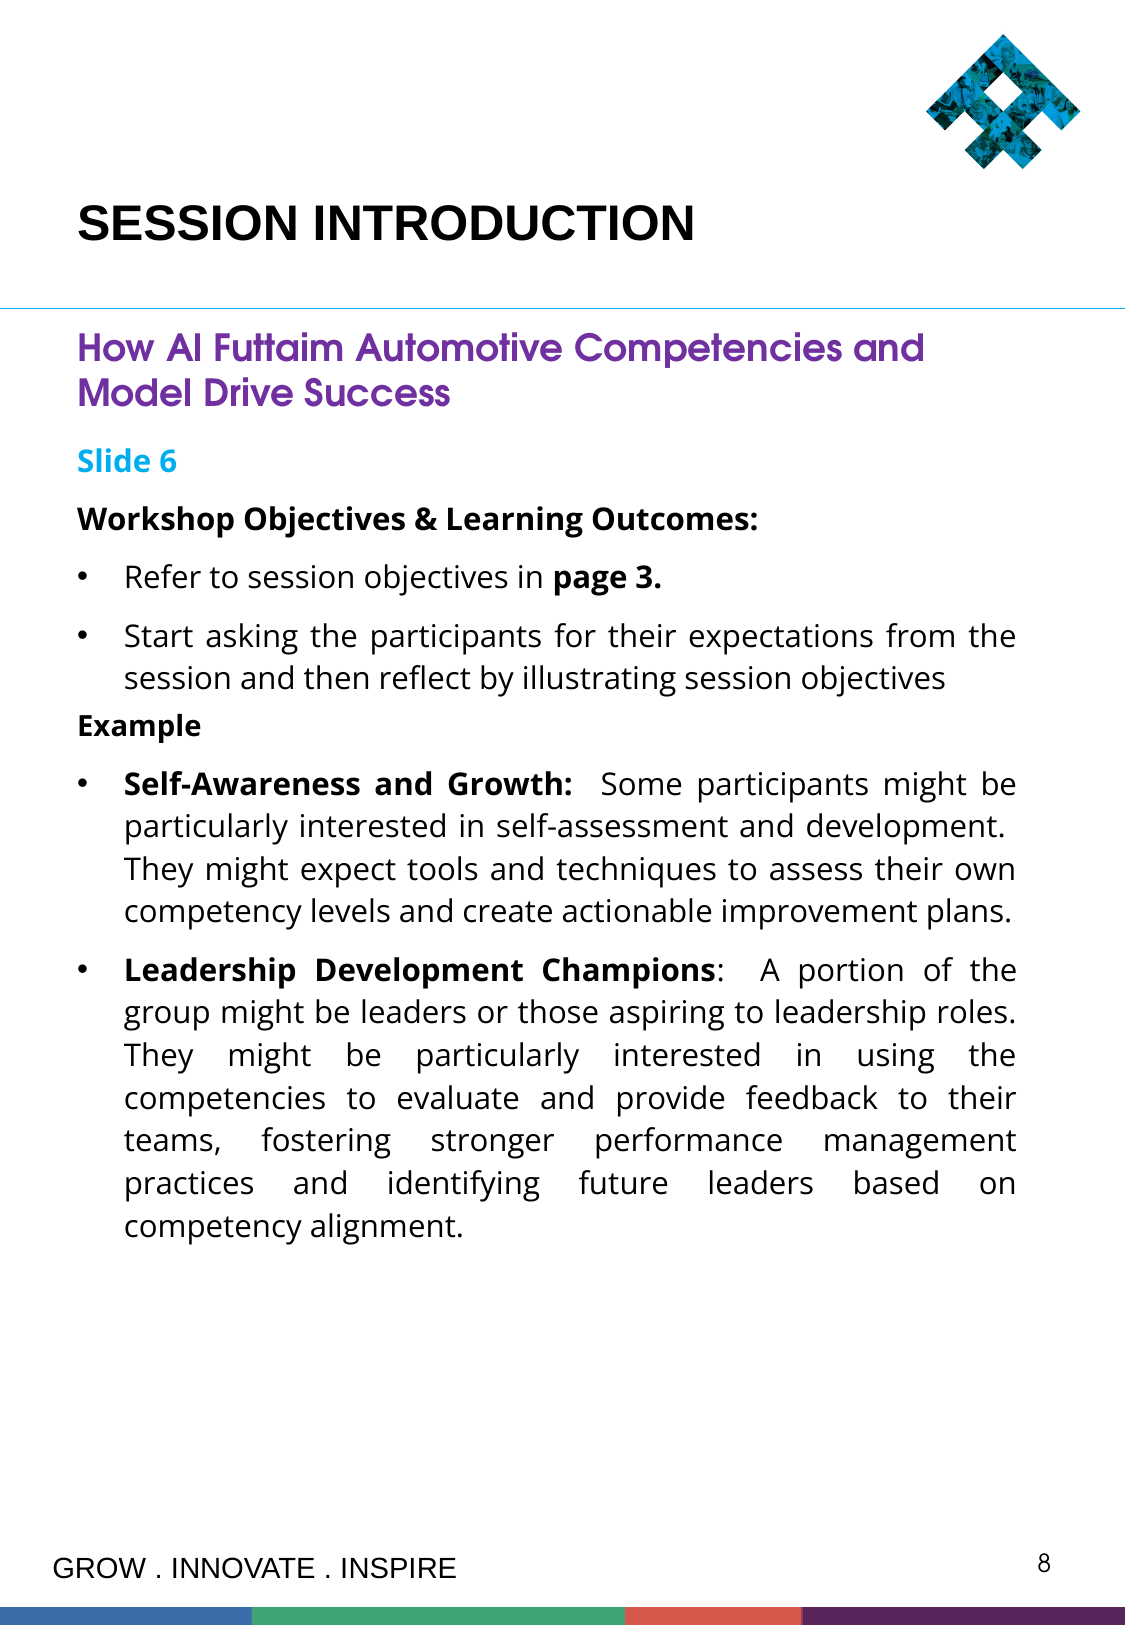

# SESSION INTRODUCTION
How Al Futtaim Automotive Competencies and Model Drive Success
Slide 6
Workshop Objectives & Learning Outcomes:
Refer to session objectives in page 3.
Start asking the participants for their expectations from the session and then reflect by illustrating session objectives
Example
Self-Awareness and Growth:  Some participants might be particularly interested in self-assessment and development.  They might expect tools and techniques to assess their own competency levels and create actionable improvement plans.
Leadership Development Champions:  A portion of the group might be leaders or those aspiring to leadership roles. They might be particularly interested in using the competencies to evaluate and provide feedback to their teams, fostering stronger performance management practices and identifying future leaders based on competency alignment.
8